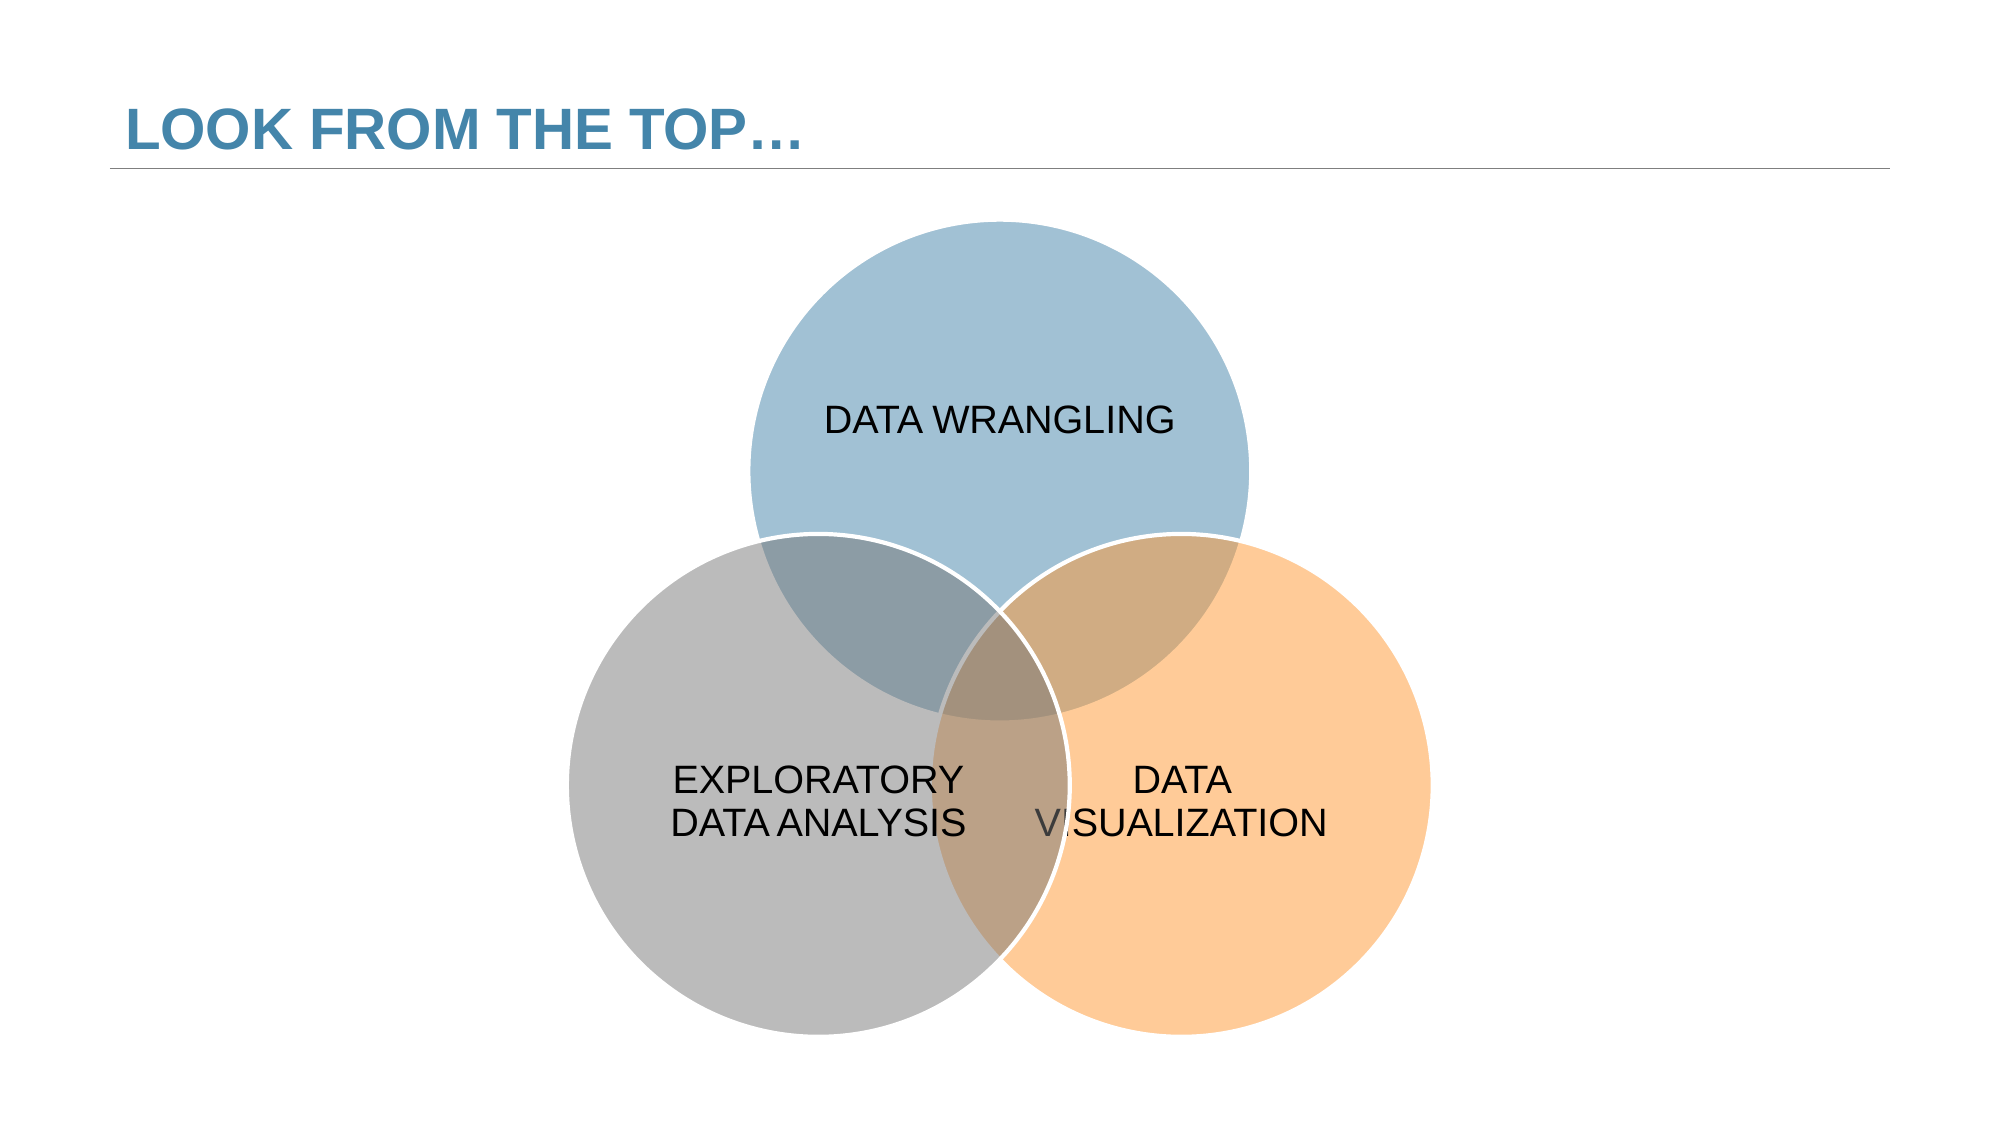

# LOOK FROM THE TOP…
DATA WRANGLING
DATA VISUALIZATION
EXPLORATORY DATA ANALYSIS